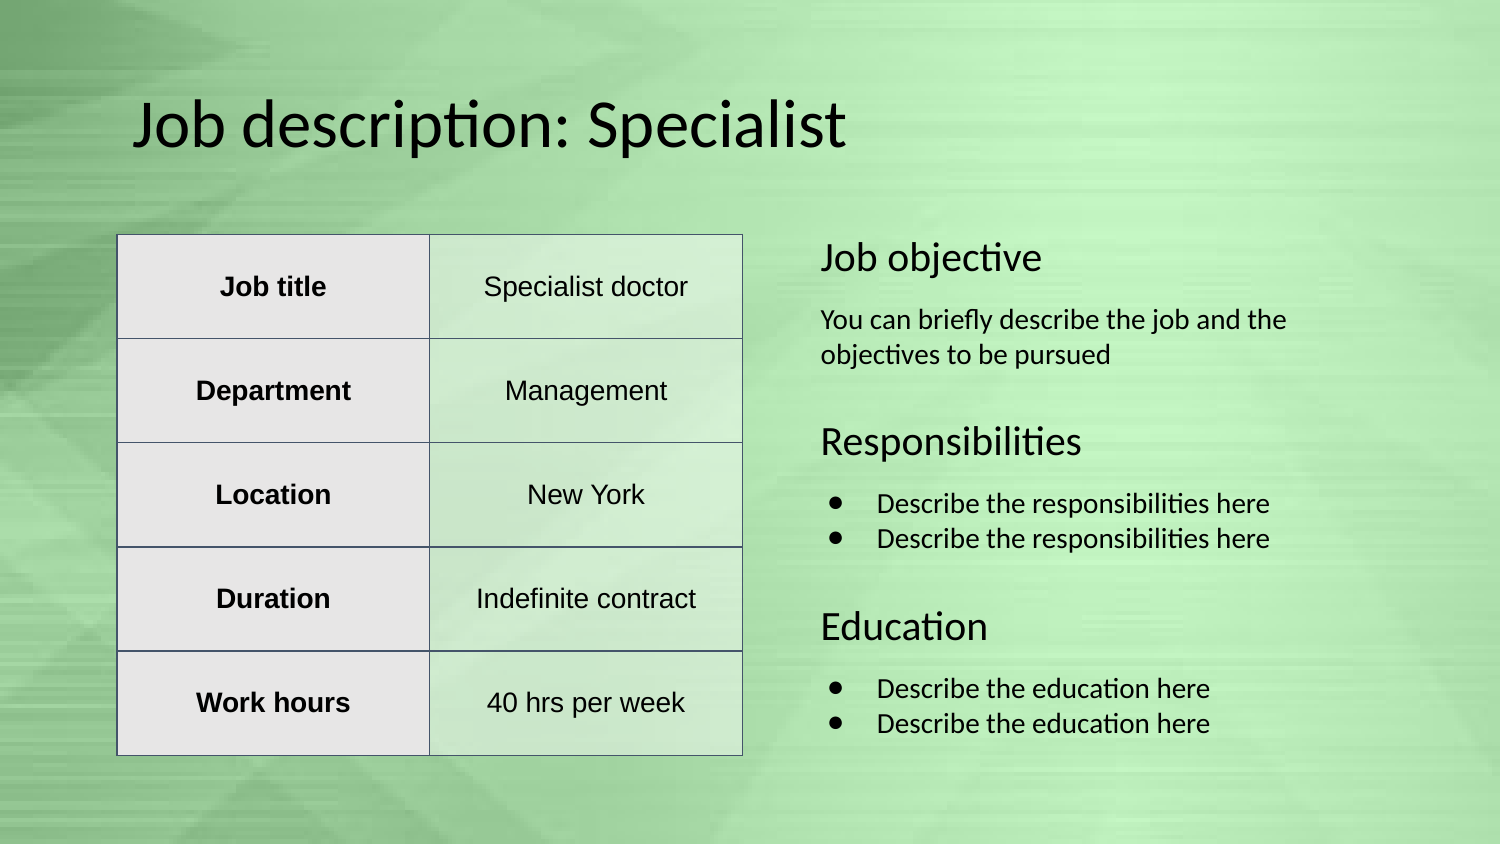

# Job description: Specialist
Job objective
| Job title | Specialist doctor |
| --- | --- |
| Department | Management |
| Location | New York |
| Duration | Indefinite contract |
| Work hours | 40 hrs per week |
You can briefly describe the job and the objectives to be pursued
Responsibilities
Describe the responsibilities here
Describe the responsibilities here
Education
Describe the education here
Describe the education here